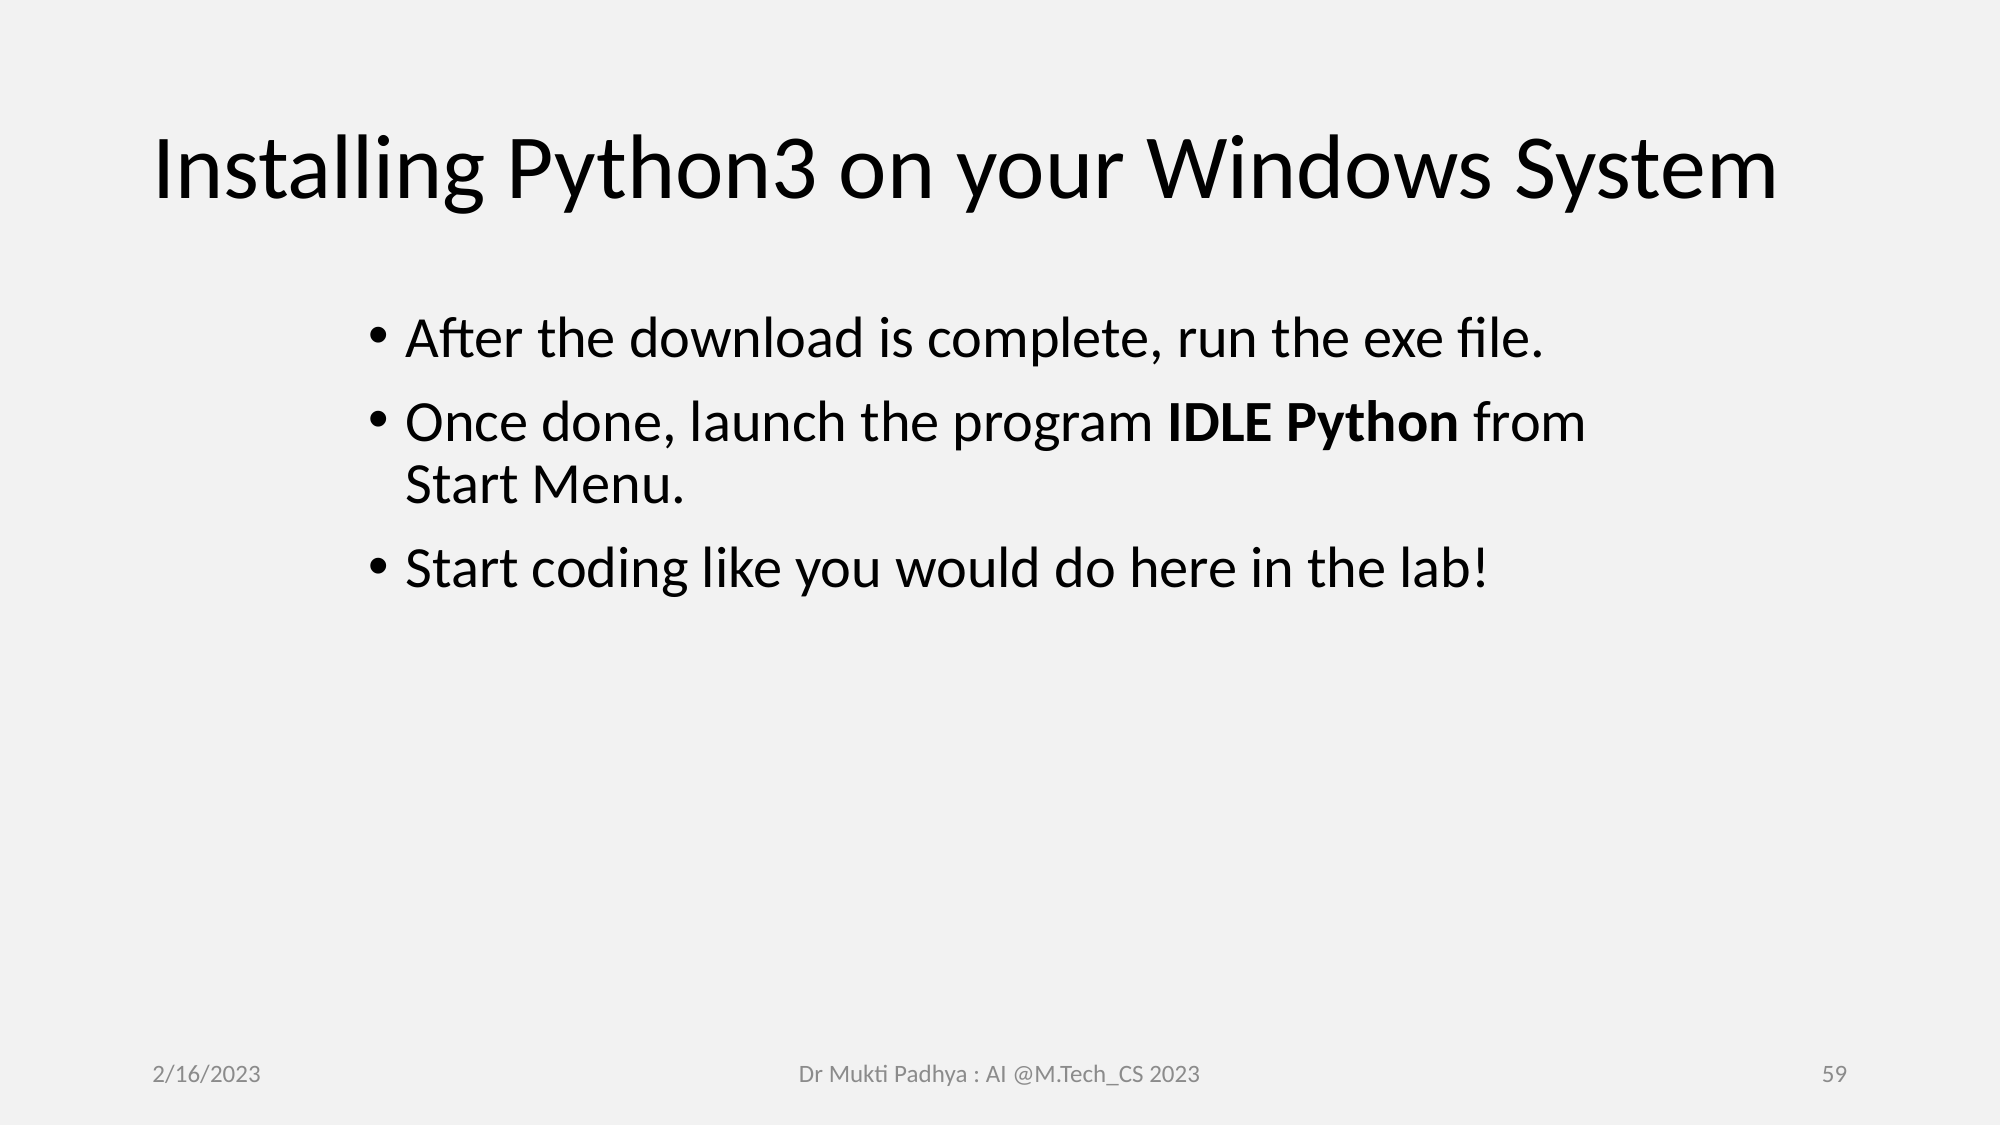

# Installing Python3 on your Windows System
After the download is complete, run the exe file.
Once done, launch the program IDLE Python from Start Menu.
Start coding like you would do here in the lab!
2/16/2023
Dr Mukti Padhya : AI @M.Tech_CS 2023
59